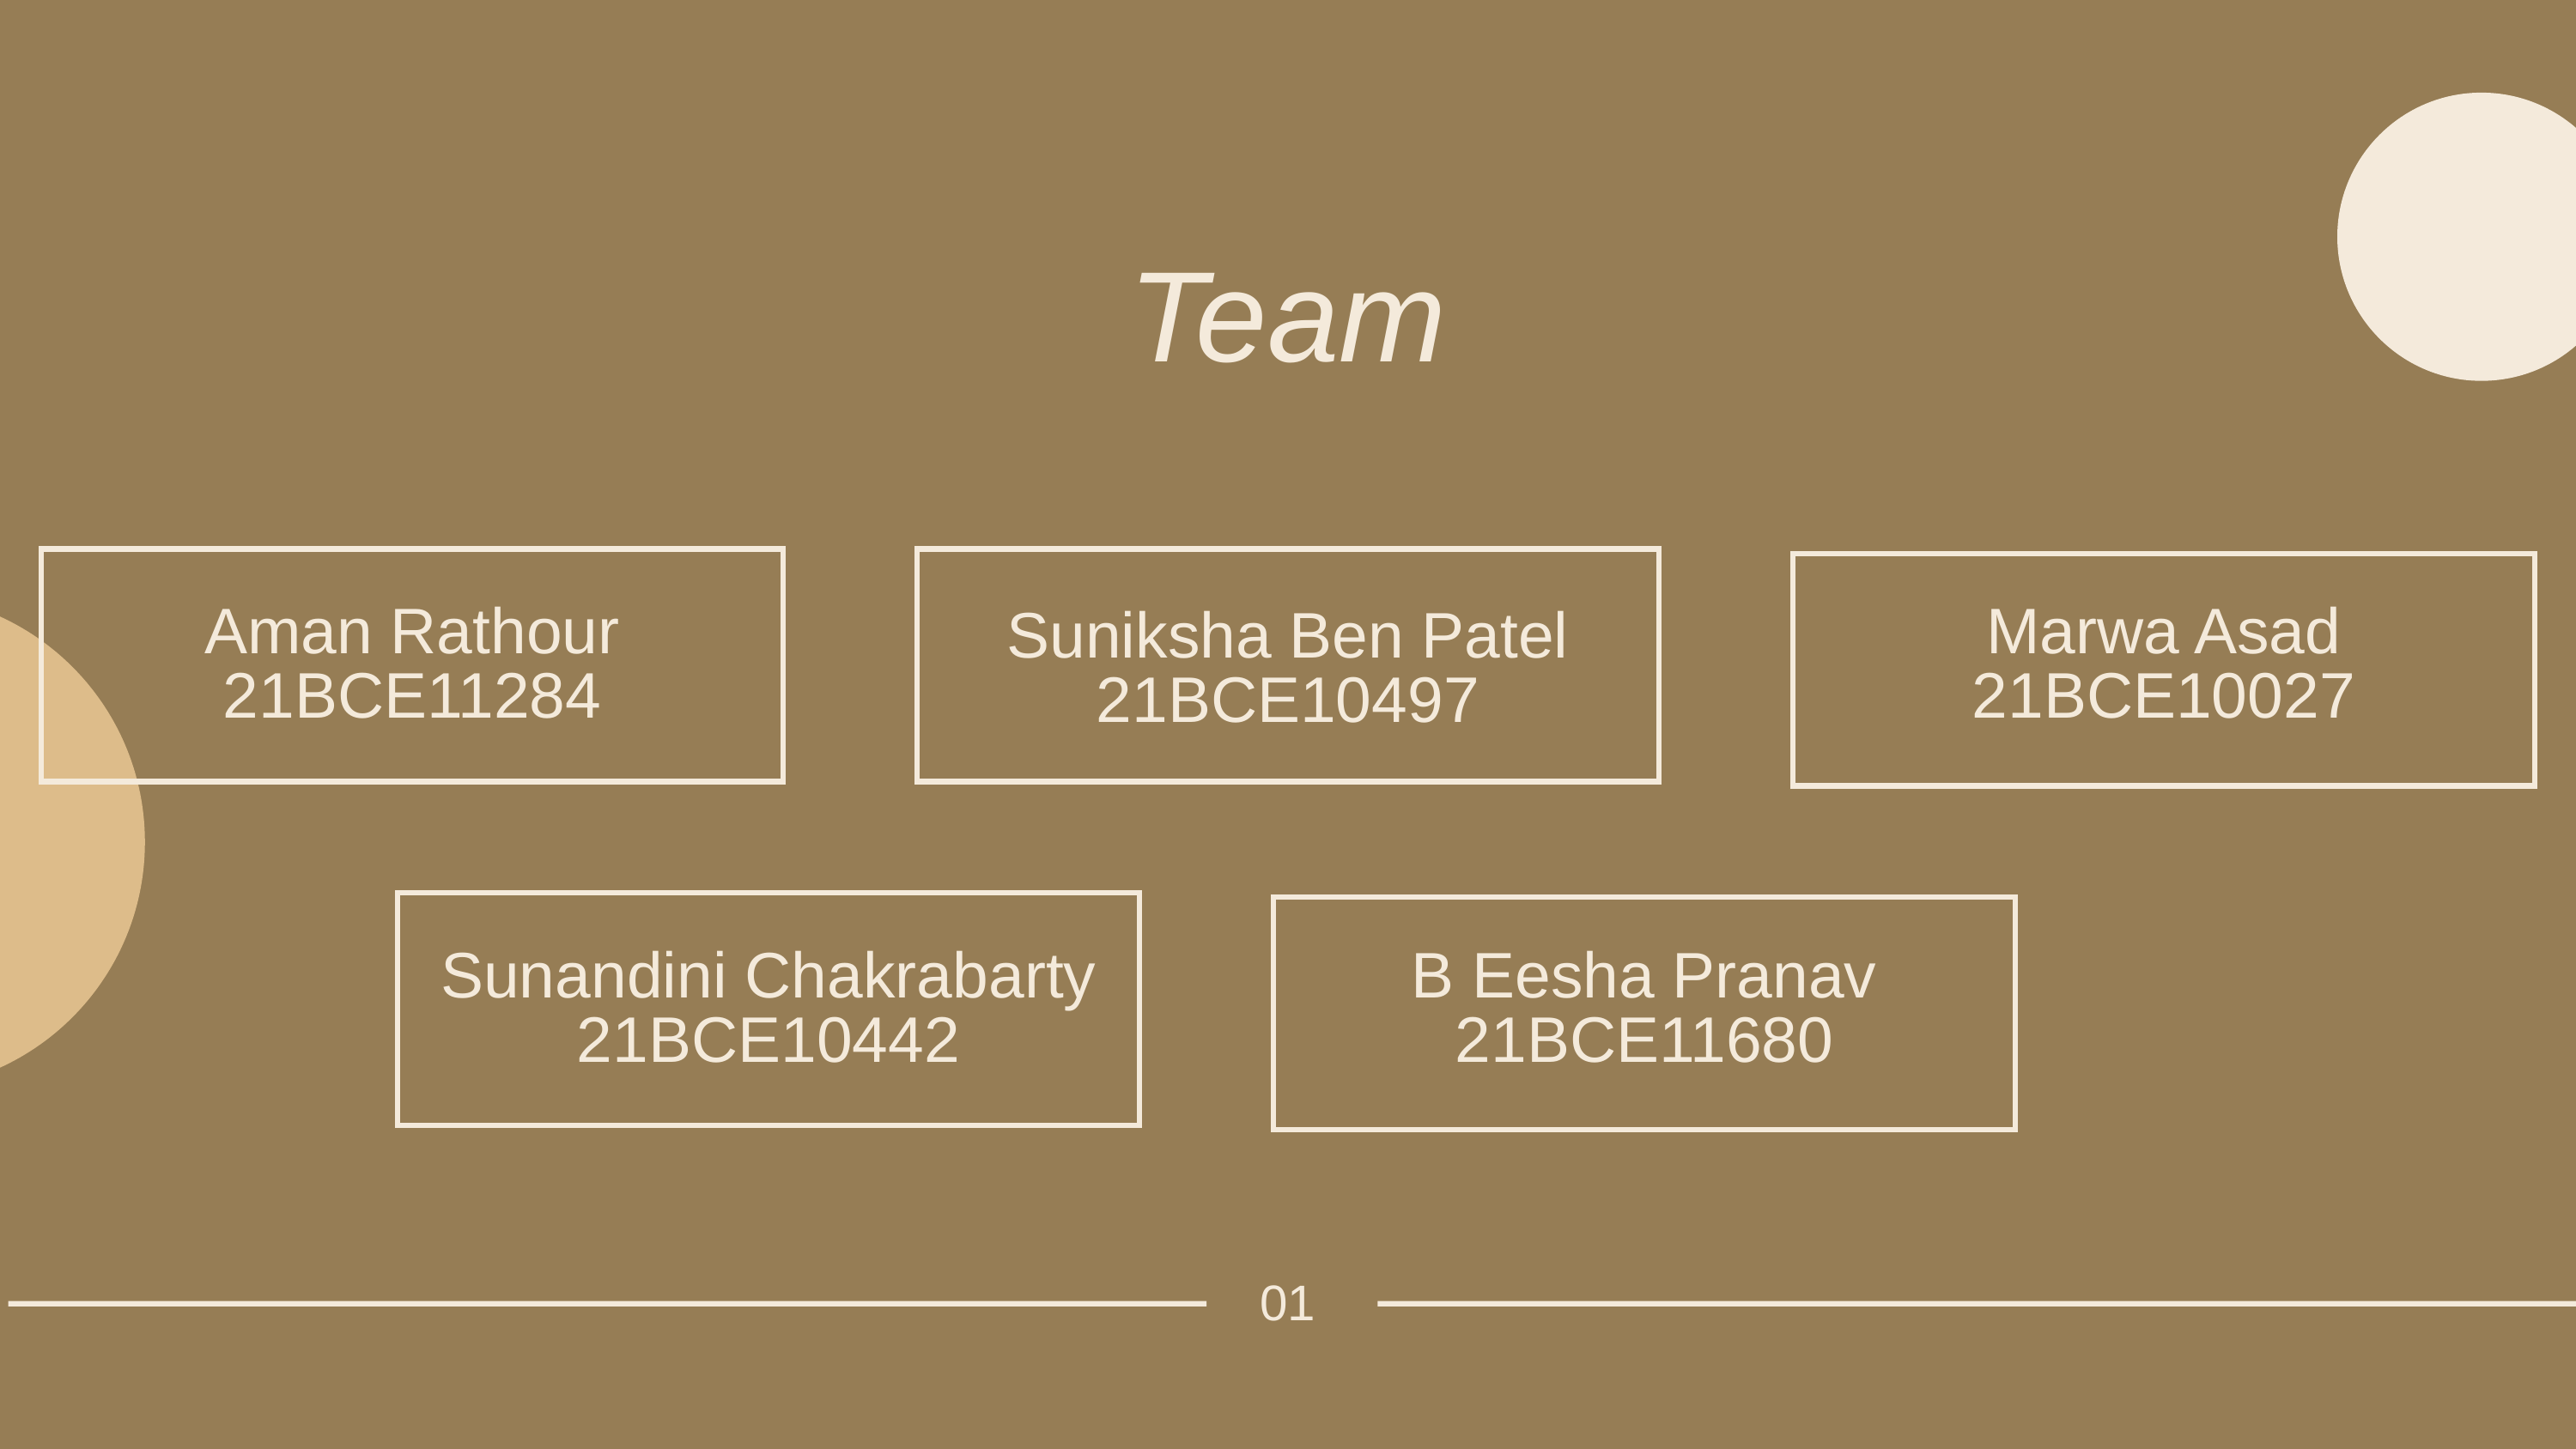

Team

Aman Rathour
21BCE11284
Marwa Asad
21BCE10027
Suniksha Ben Patel
21BCE10497

Sunandini Chakrabarty
21BCE10442
B Eesha Pranav
21BCE11680
01